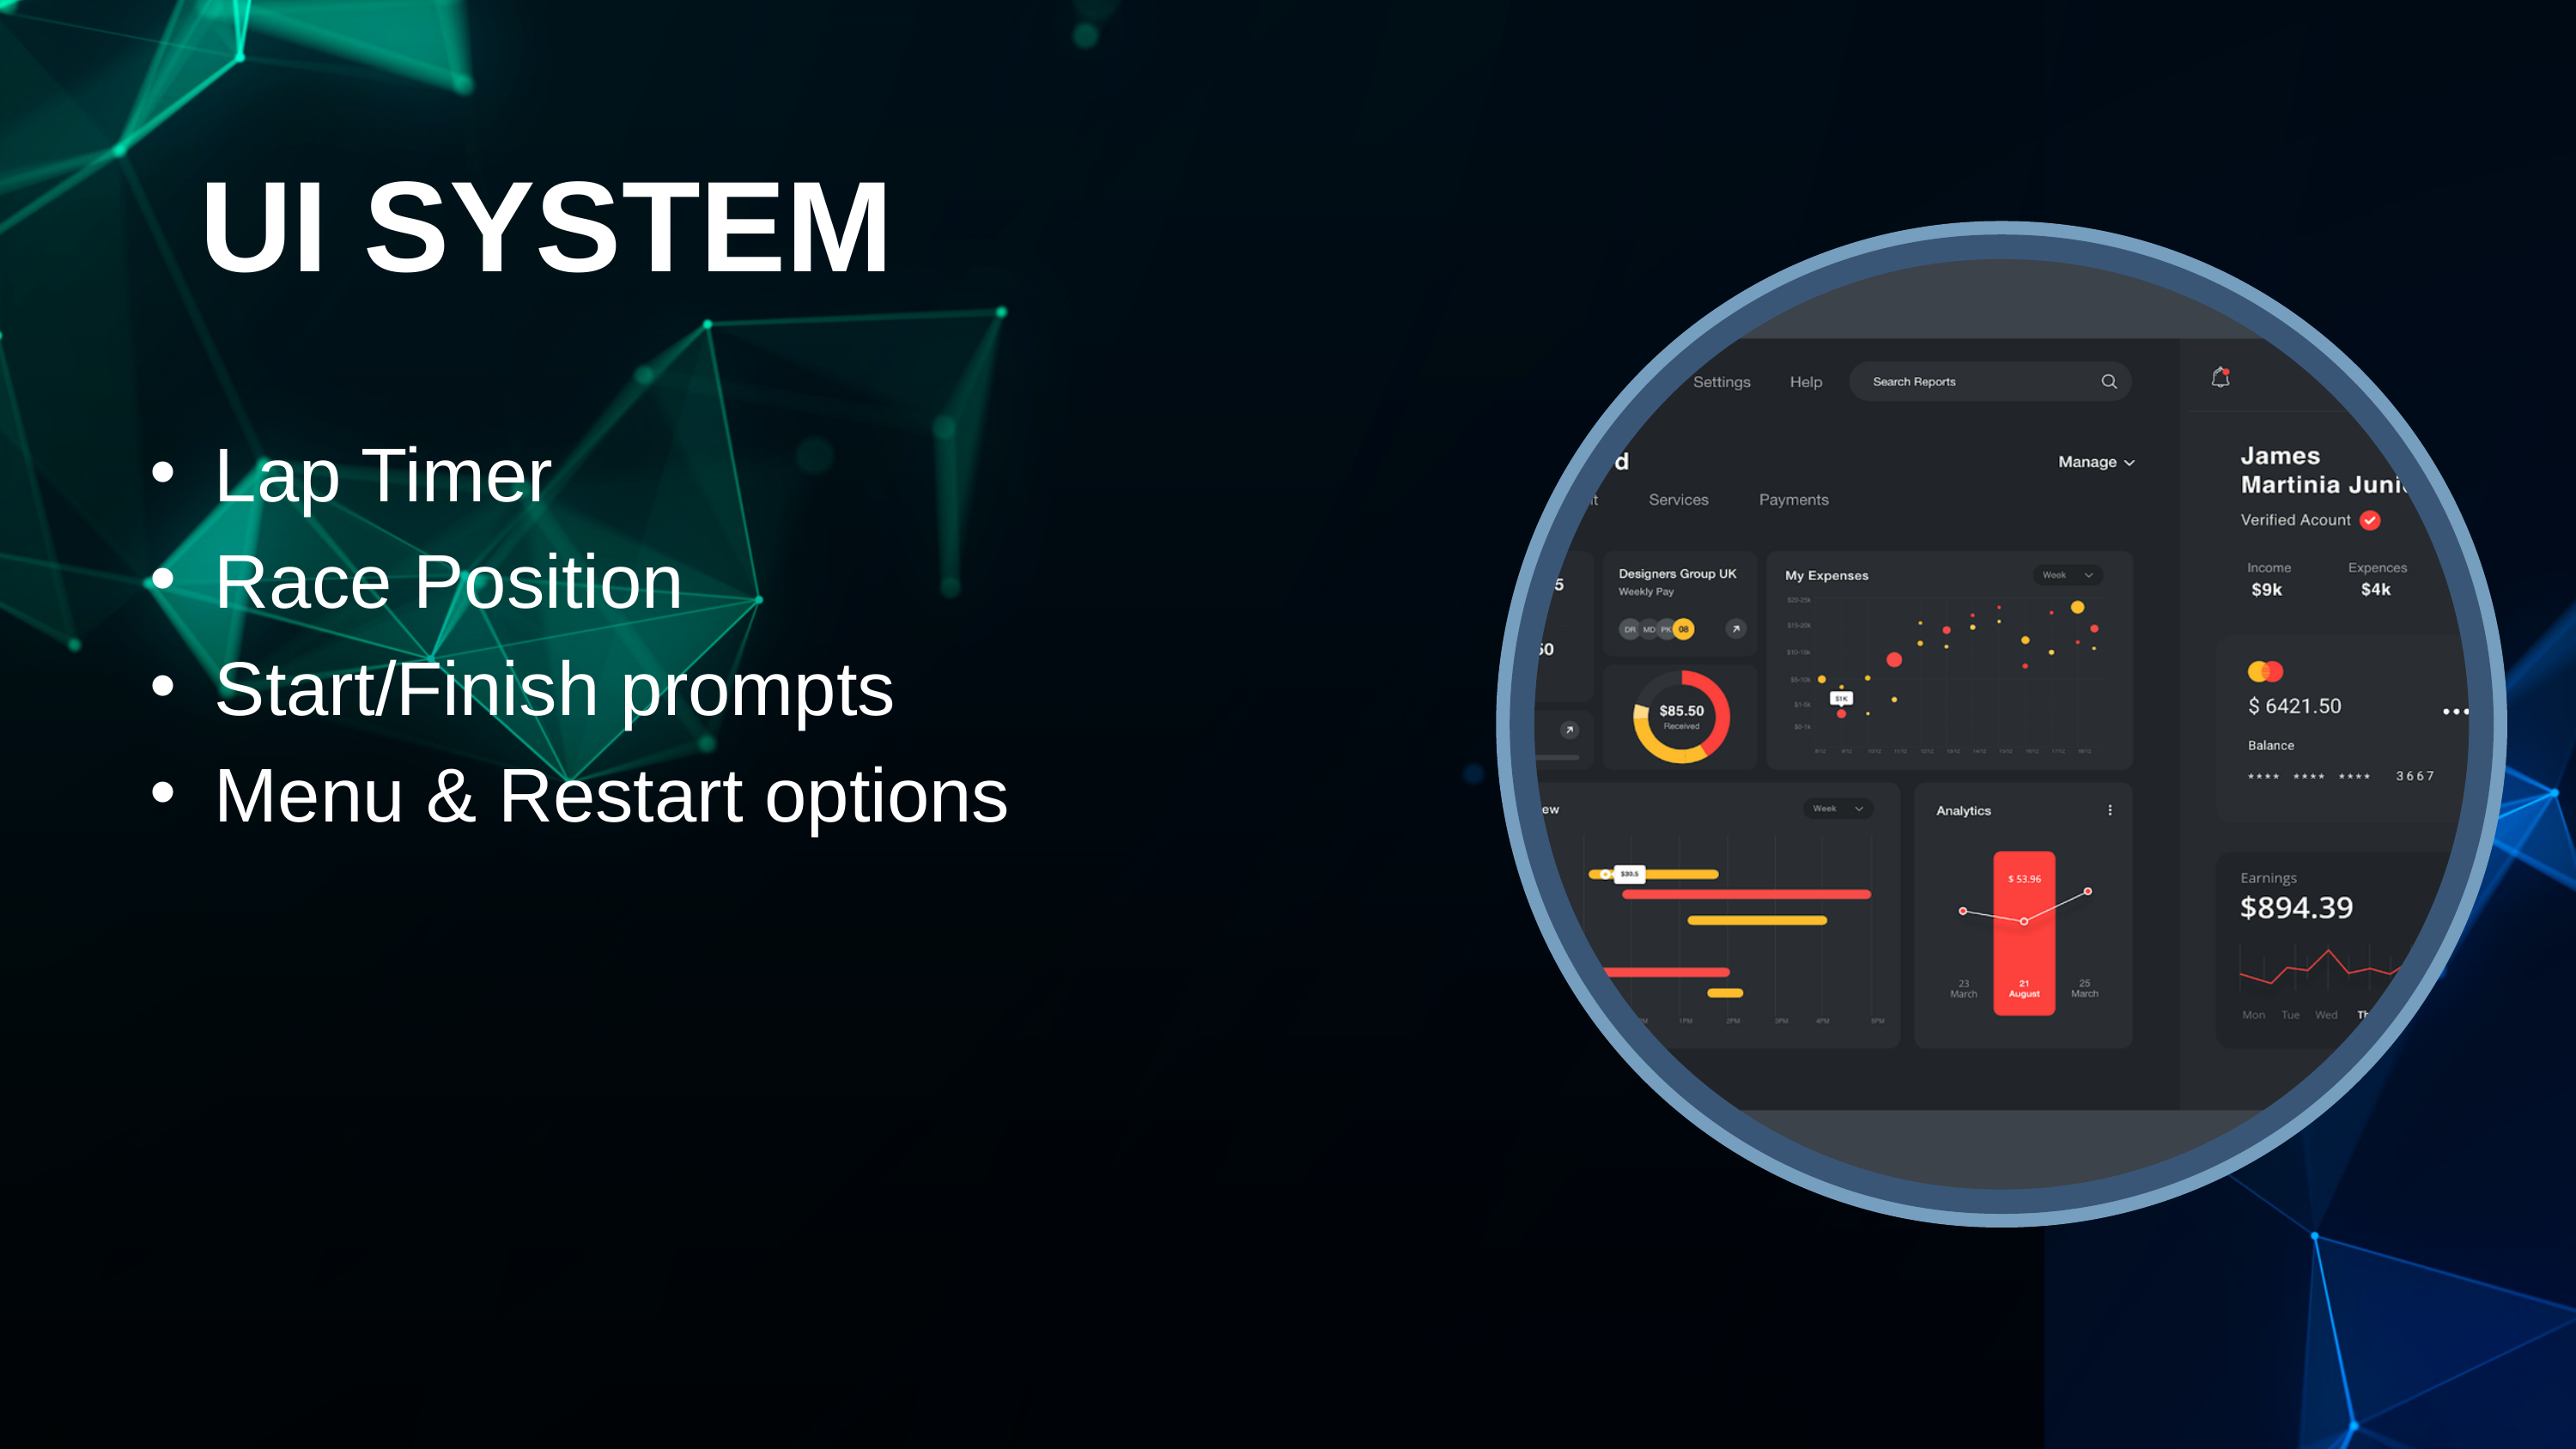

UI SYSTEM

Lap Timer
Race Position
Start/Finish prompts
Menu & Restart options